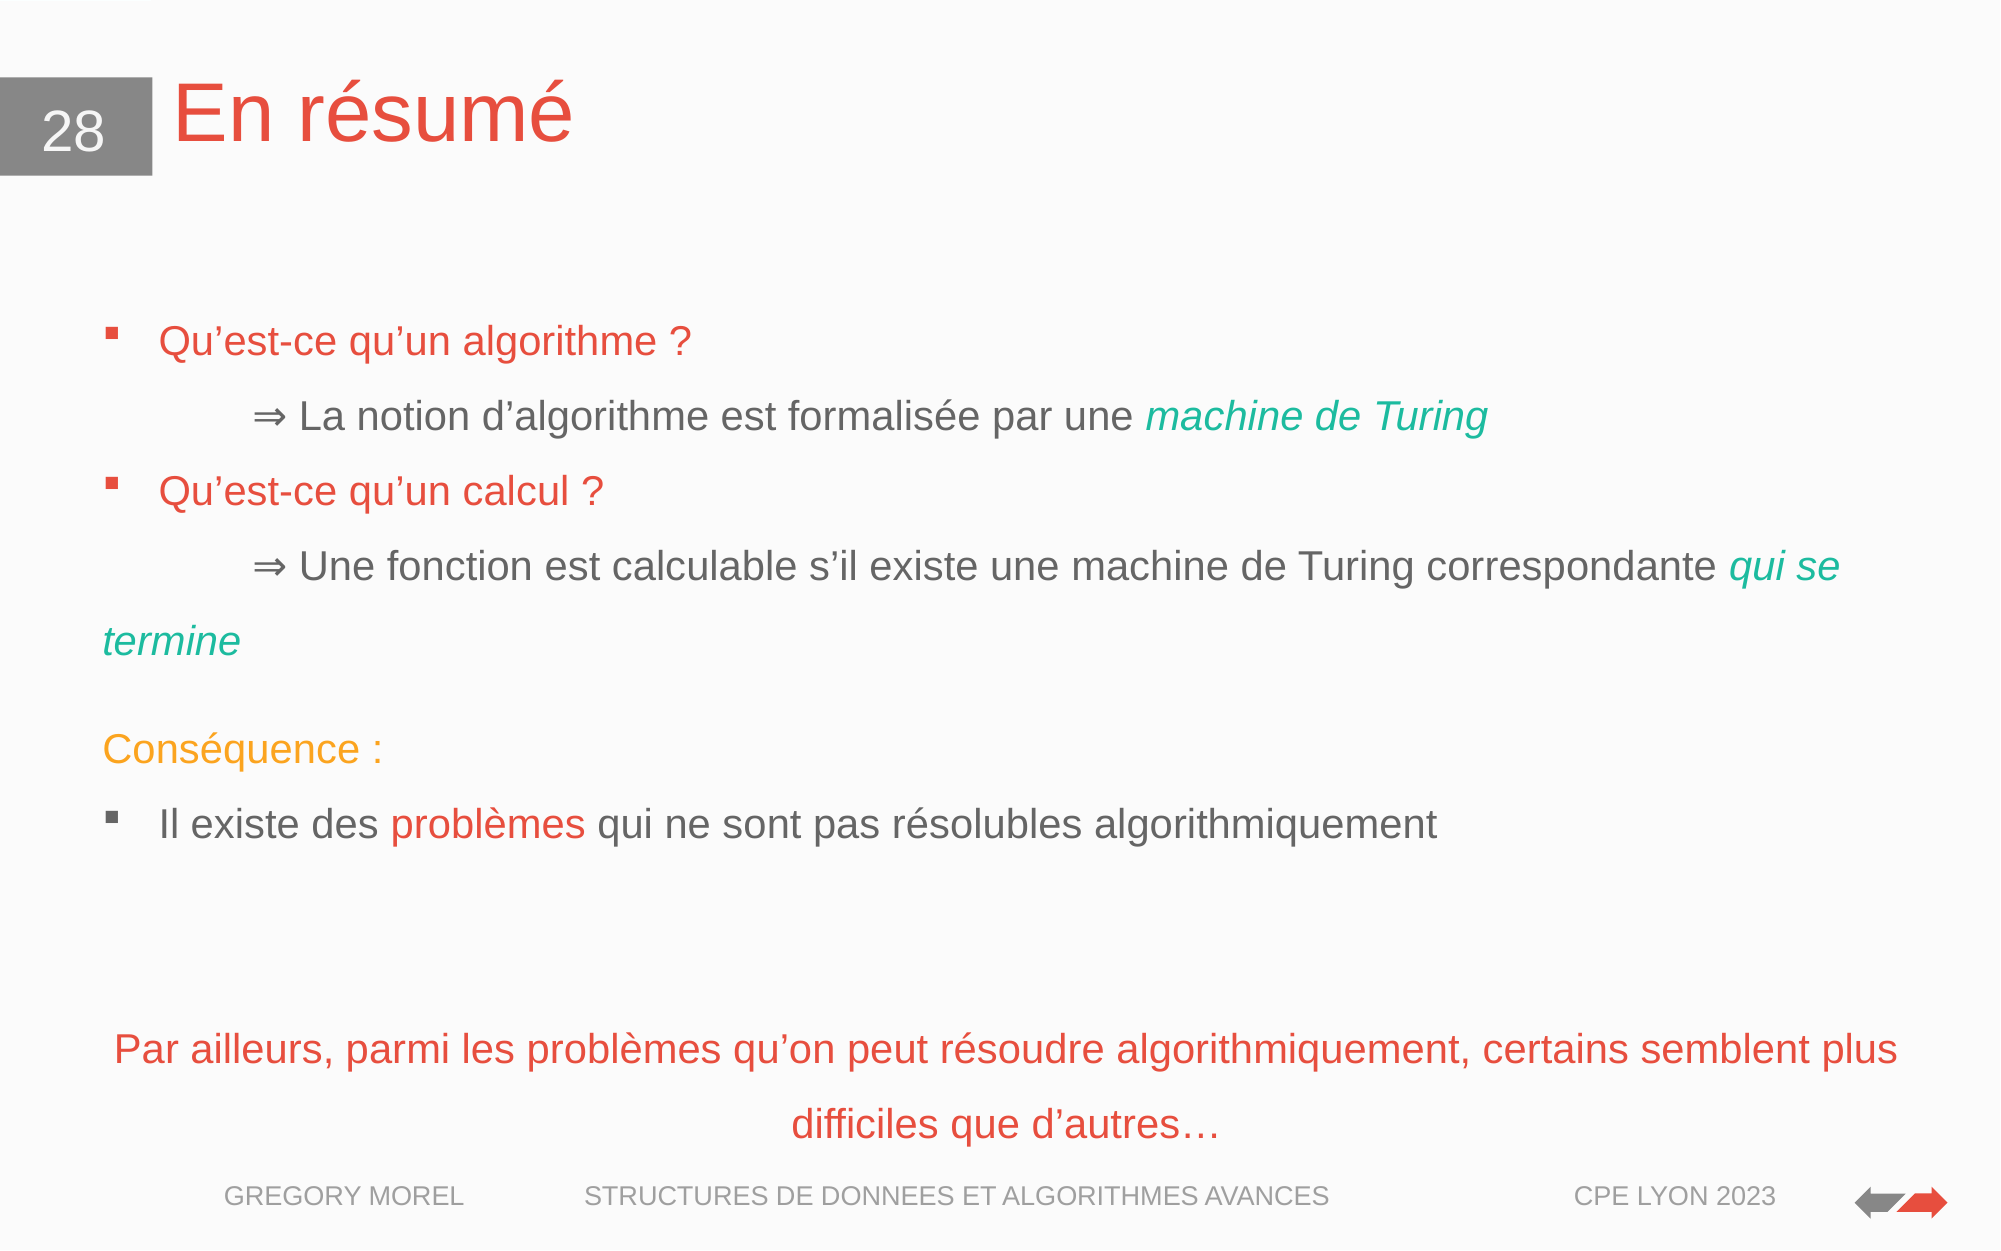

# En résumé
28
Qu’est-ce qu’un algorithme ?
	⇒ La notion d’algorithme est formalisée par une machine de Turing
Qu’est-ce qu’un calcul ?
	⇒ Une fonction est calculable s’il existe une machine de Turing correspondante qui se termine
Conséquence :
Il existe des problèmes qui ne sont pas résolubles algorithmiquement

Par ailleurs, parmi les problèmes qu’on peut résoudre algorithmiquement, certains semblent plus difficiles que d’autres…